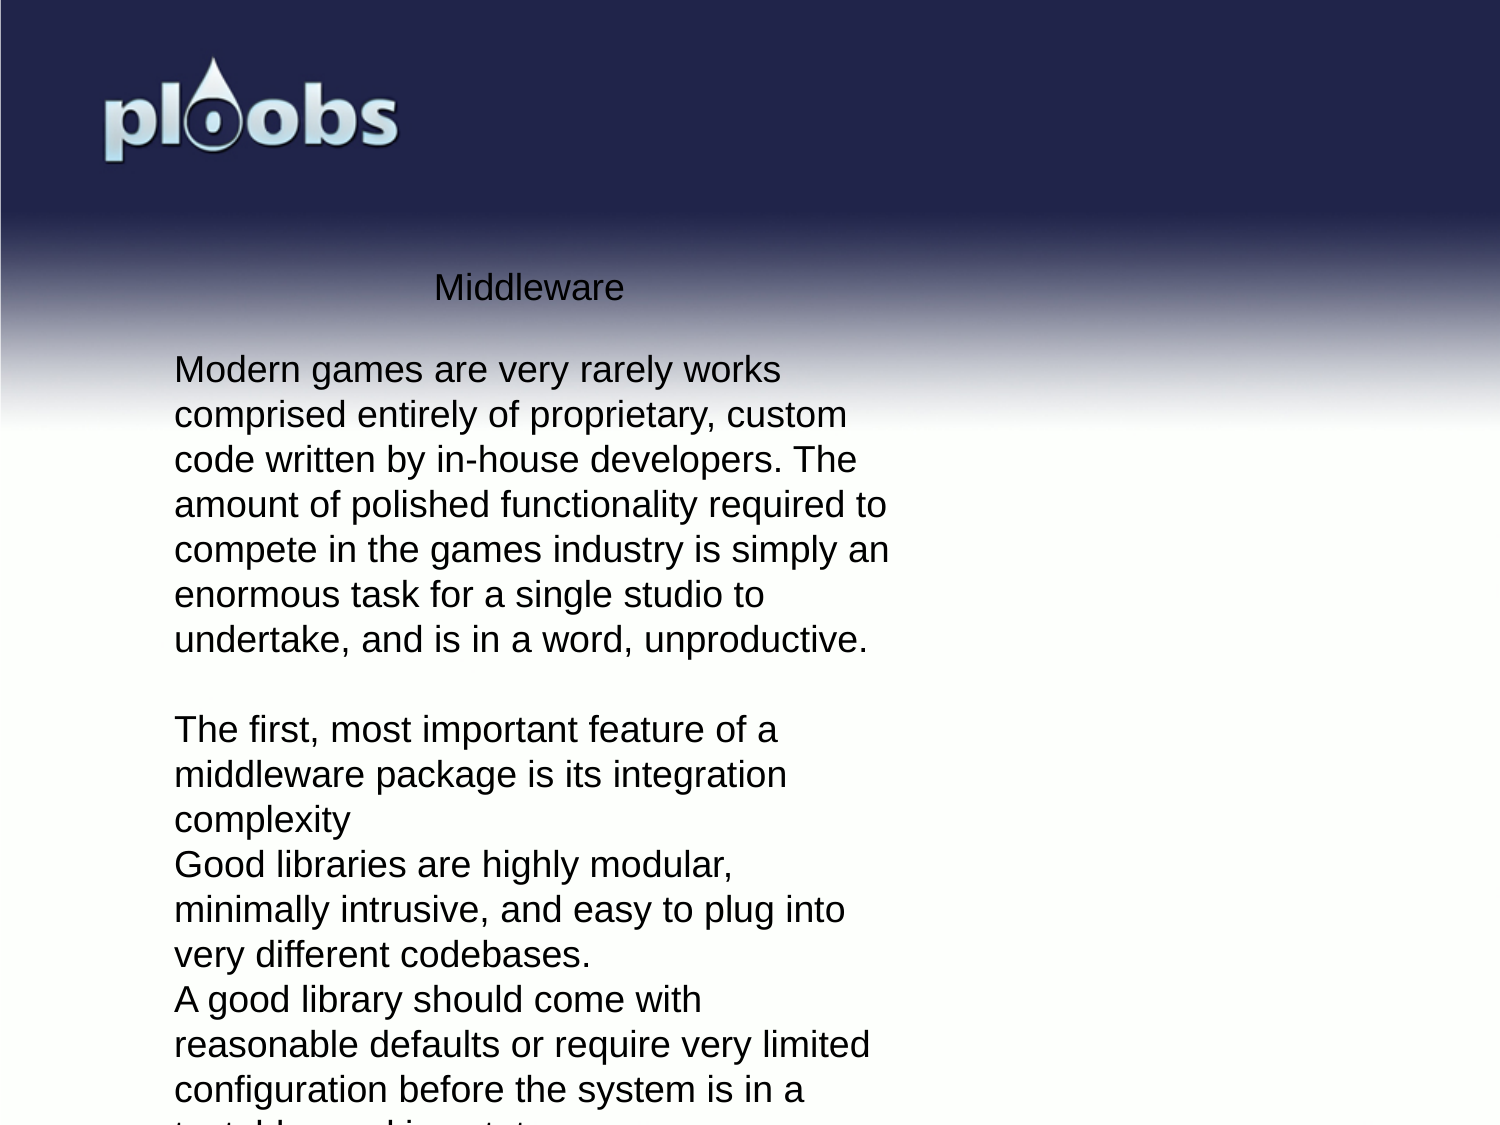

Middleware
Modern games are very rarely works comprised entirely of proprietary, custom code written by in-house developers. The amount of polished functionality required to compete in the games industry is simply an enormous task for a single studio to undertake, and is in a word, unproductive.

The first, most important feature of a middleware package is its integration complexity
Good libraries are highly modular, minimally intrusive, and easy to plug into very different codebases.
A good library should come with reasonable defaults or require very limited configuration before the system is in a testable, working state.